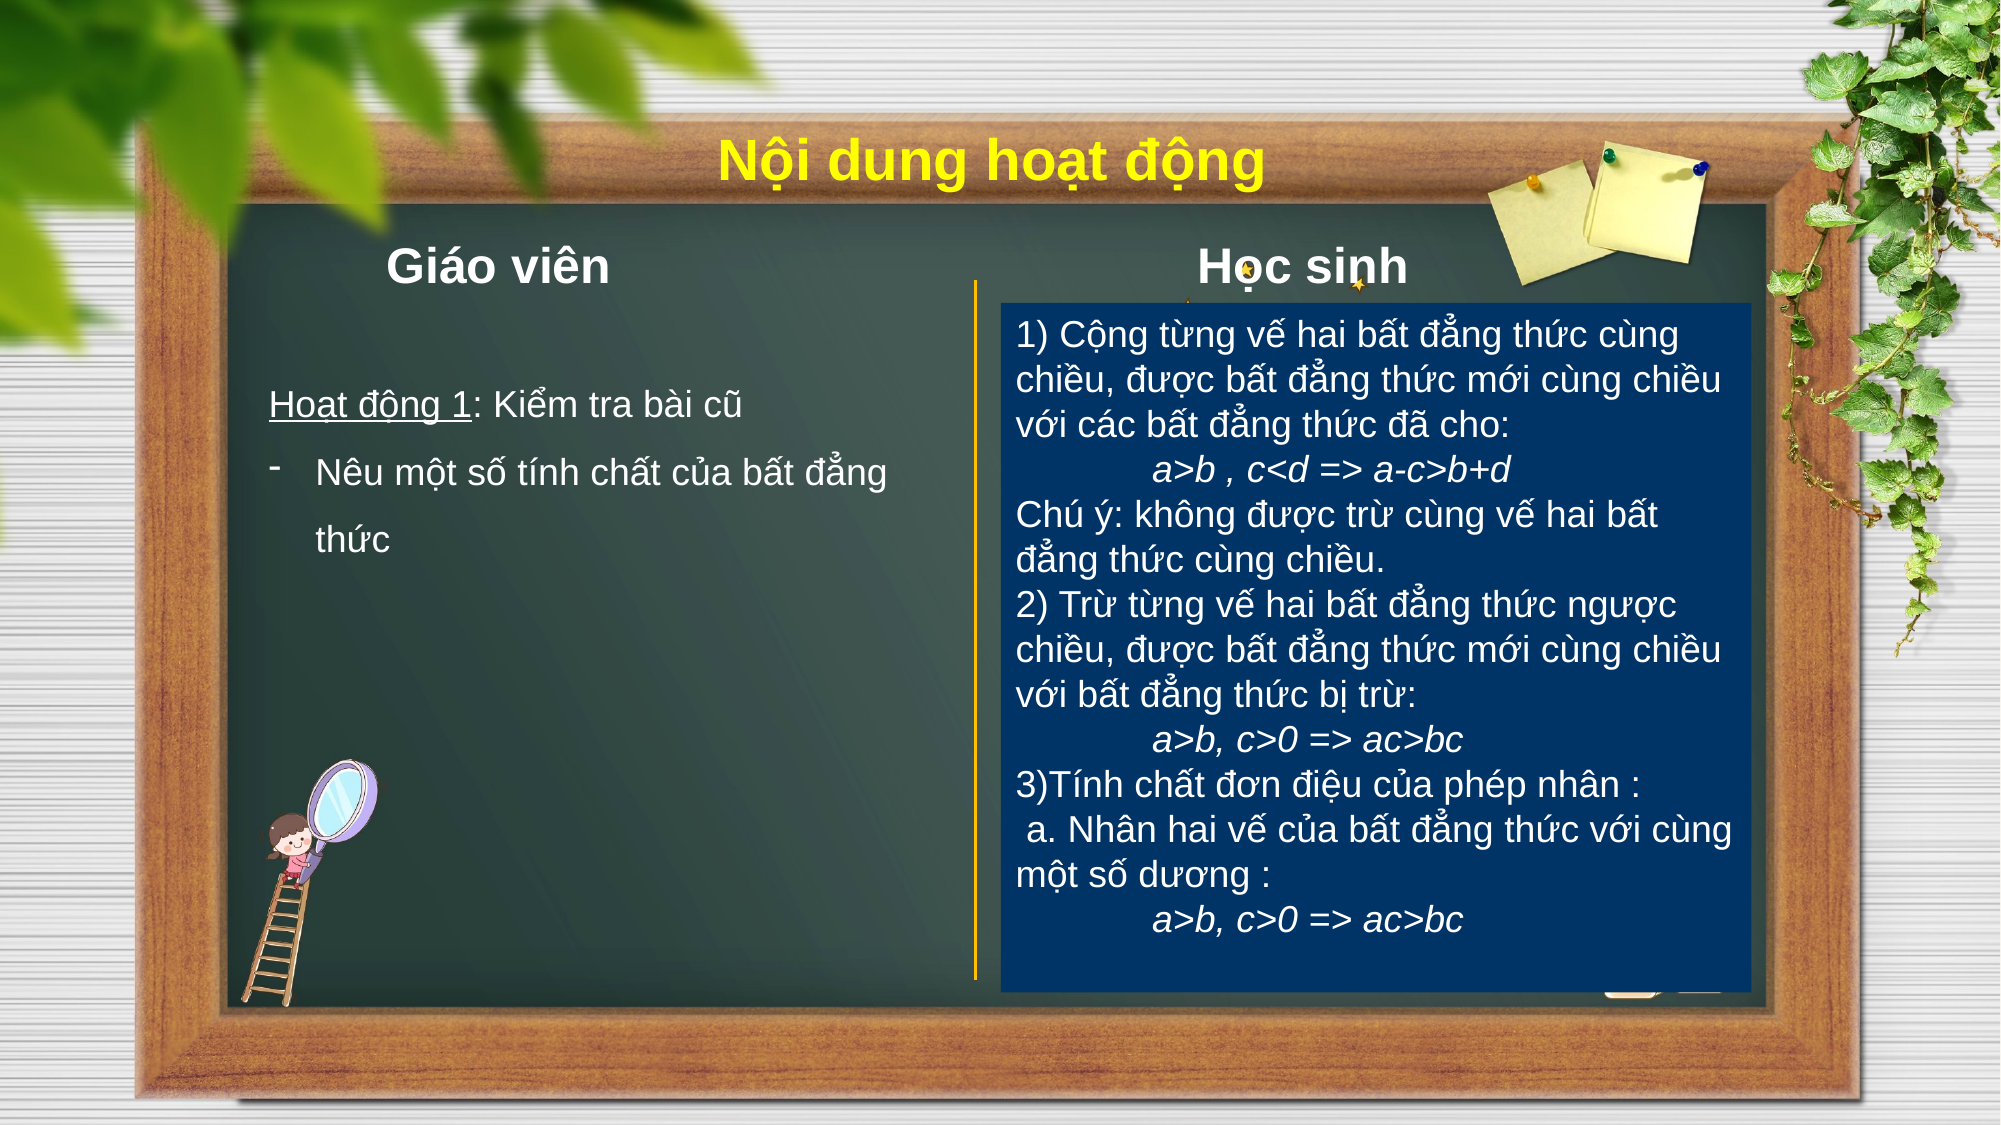

Nội dung hoạt động
Giáo viên

Học sinh

1) Cộng từng vế hai bất đẳng thức cùng chiều, được bất đẳng thức mới cùng chiều với các bất đẳng thức đã cho:
             a>b , c<d => a-c>b+d
Chú ý: không được trừ cùng vế hai bất đẳng thức cùng chiều.
2) Trừ từng vế hai bất đẳng thức ngược chiều, được bất đẳng thức mới cùng chiều với bất đẳng thức bị trừ:
             a>b, c>0 => ac>bc
3)Tính chất đơn điệu của phép nhân :
 a. Nhân hai vế của bất đẳng thức với cùng một số dương :
             a>b, c>0 => ac>bc

Hoạt động 1: Kiểm tra bài cũ
Nêu một số tính chất của bất đẳng thức